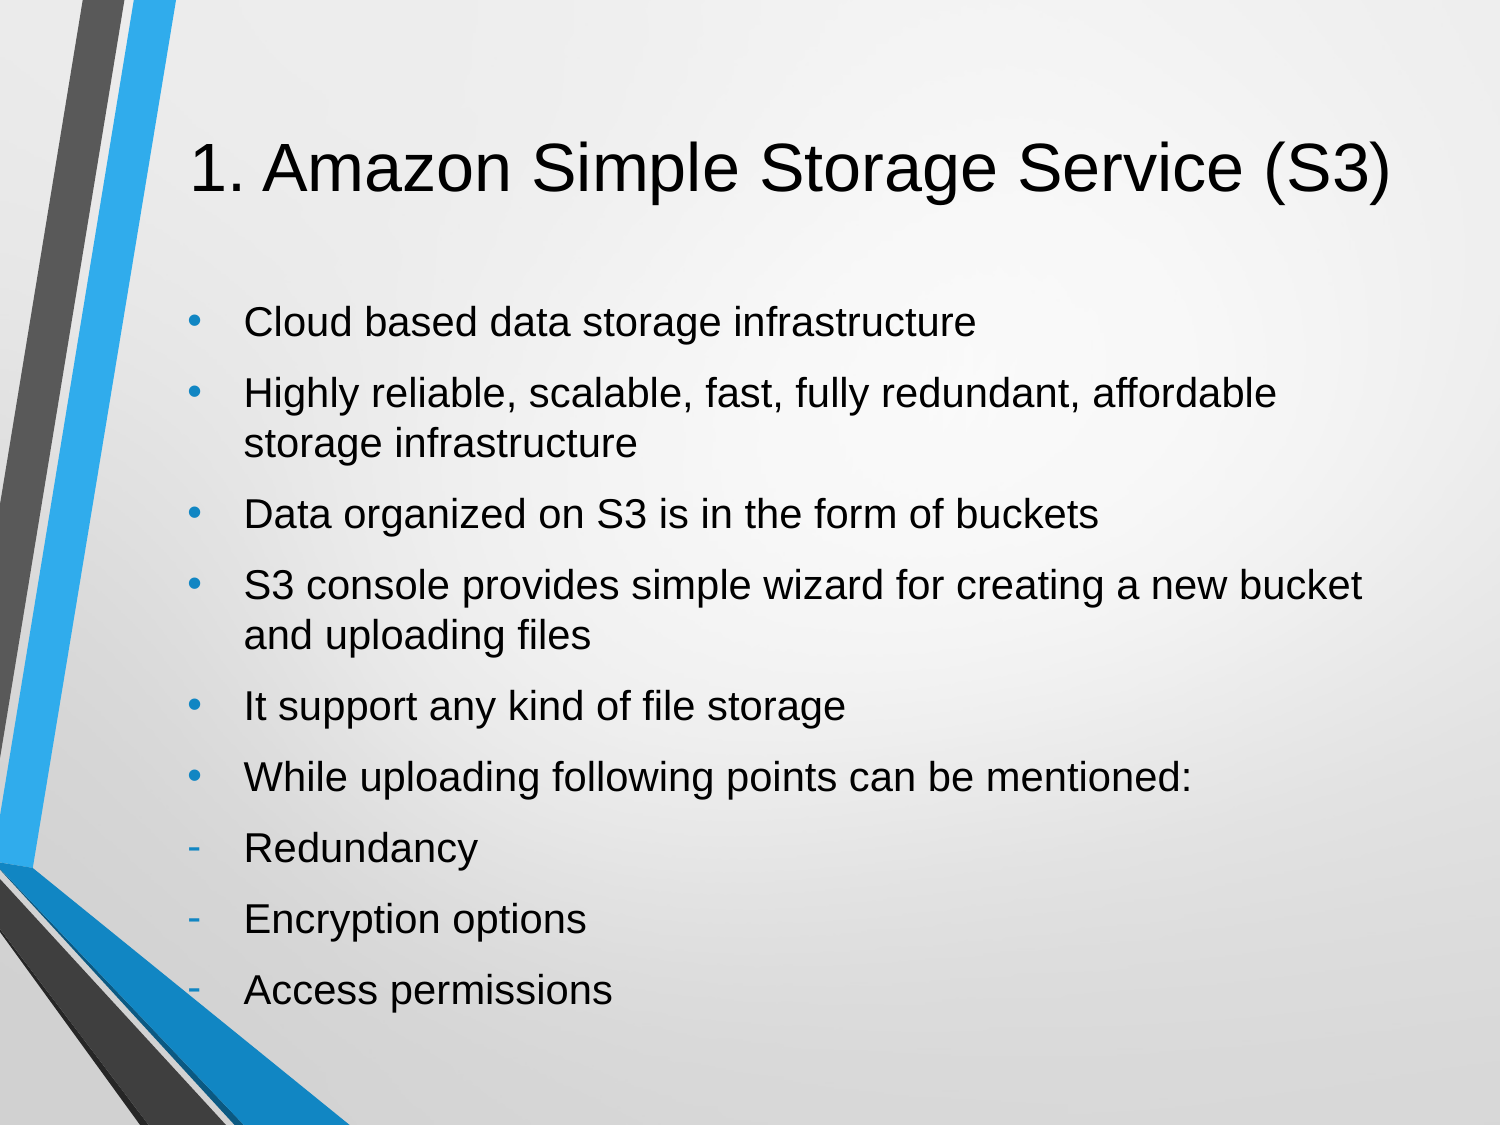

# 1. Amazon Simple Storage Service (S3)
Cloud based data storage infrastructure
Highly reliable, scalable, fast, fully redundant, affordable storage infrastructure
Data organized on S3 is in the form of buckets
S3 console provides simple wizard for creating a new bucket and uploading files
It support any kind of file storage
While uploading following points can be mentioned:
Redundancy
Encryption options
Access permissions